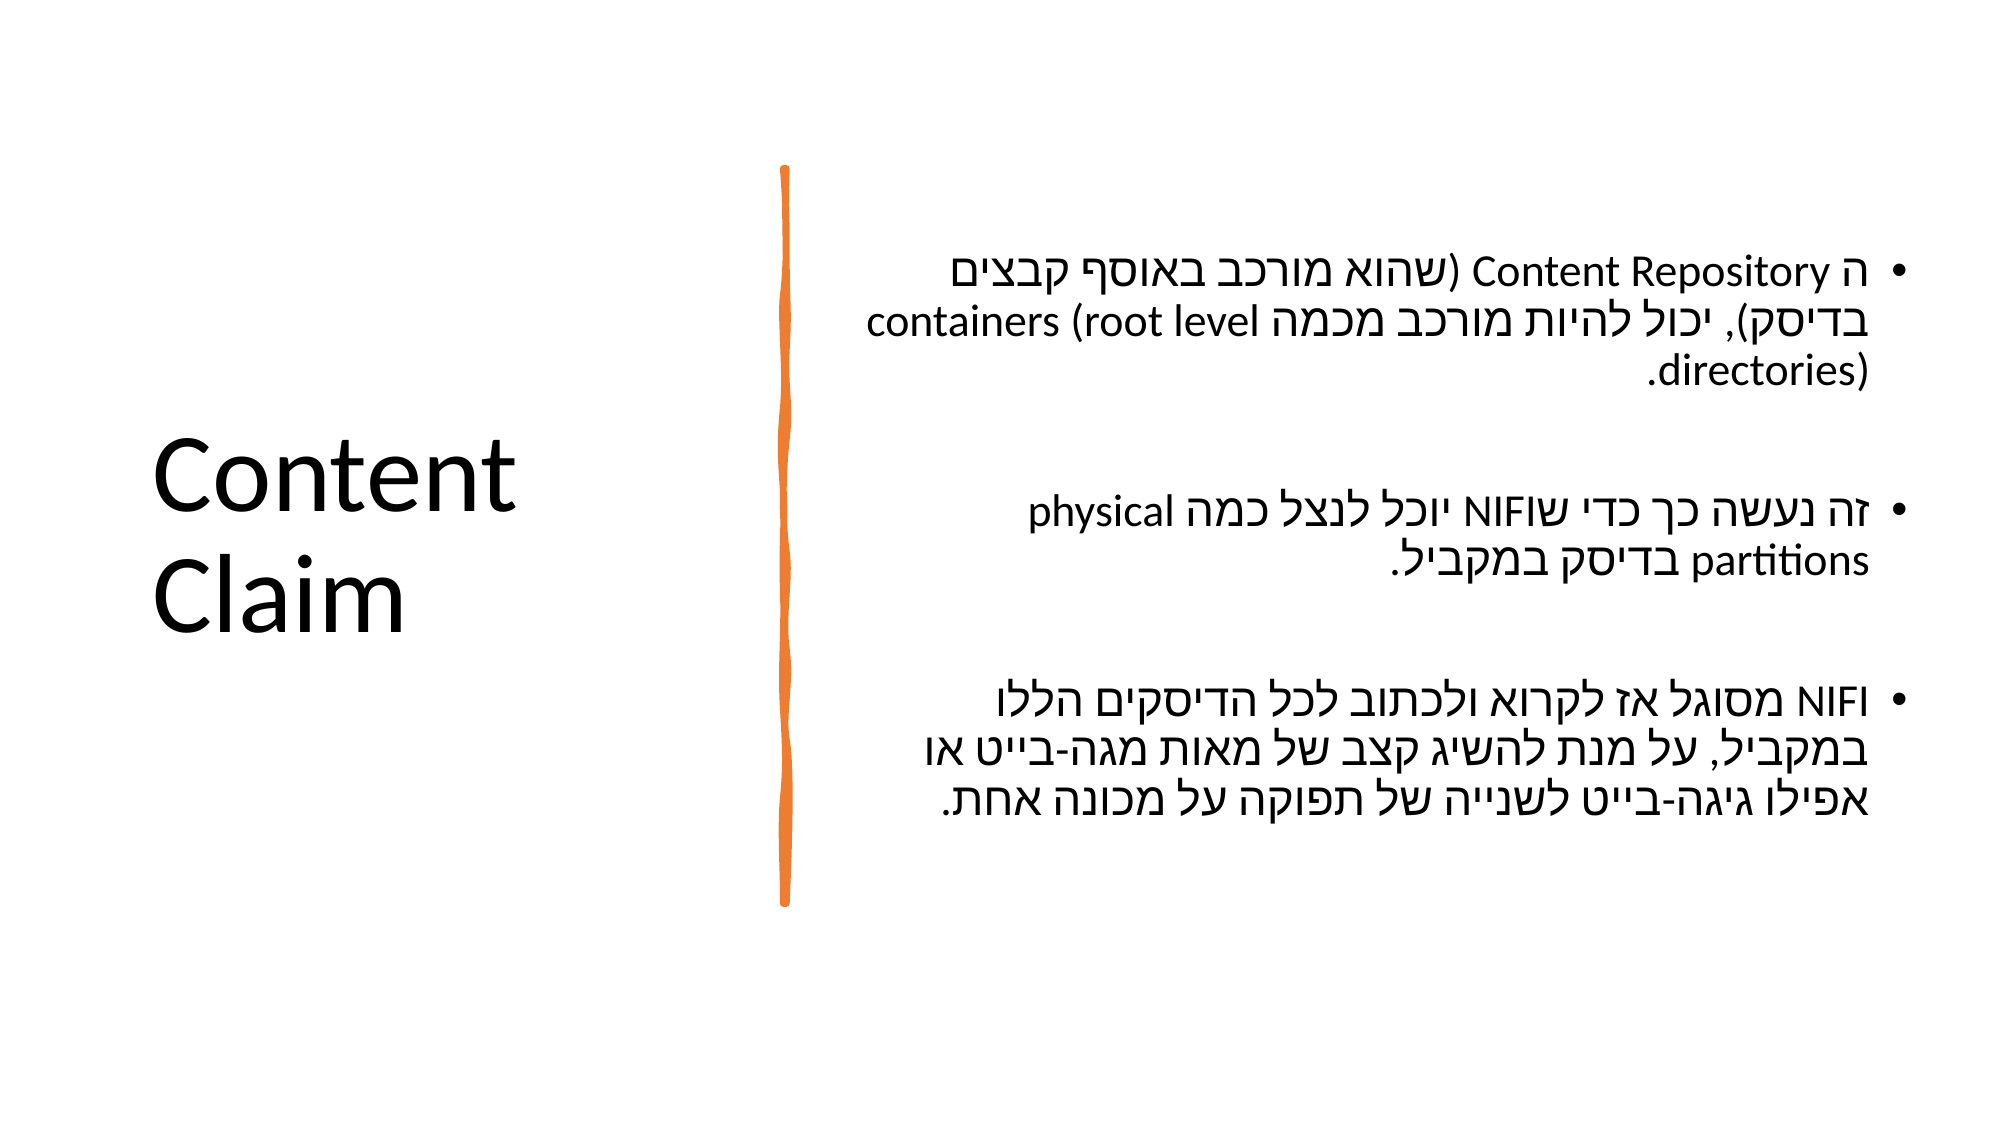

# Content Claim
ה Content Repository (שהוא מורכב באוסף קבצים בדיסק), יכול להיות מורכב מכמה containers (root level directories).

זה נעשה כך כדי שNIFI יוכל לנצל כמה physical partitions בדיסק במקביל.

NIFI מסוגל אז לקרוא ולכתוב לכל הדיסקים הללו במקביל, על מנת להשיג קצב של מאות מגה-בייט או אפילו גיגה-בייט לשנייה של תפוקה על מכונה אחת.